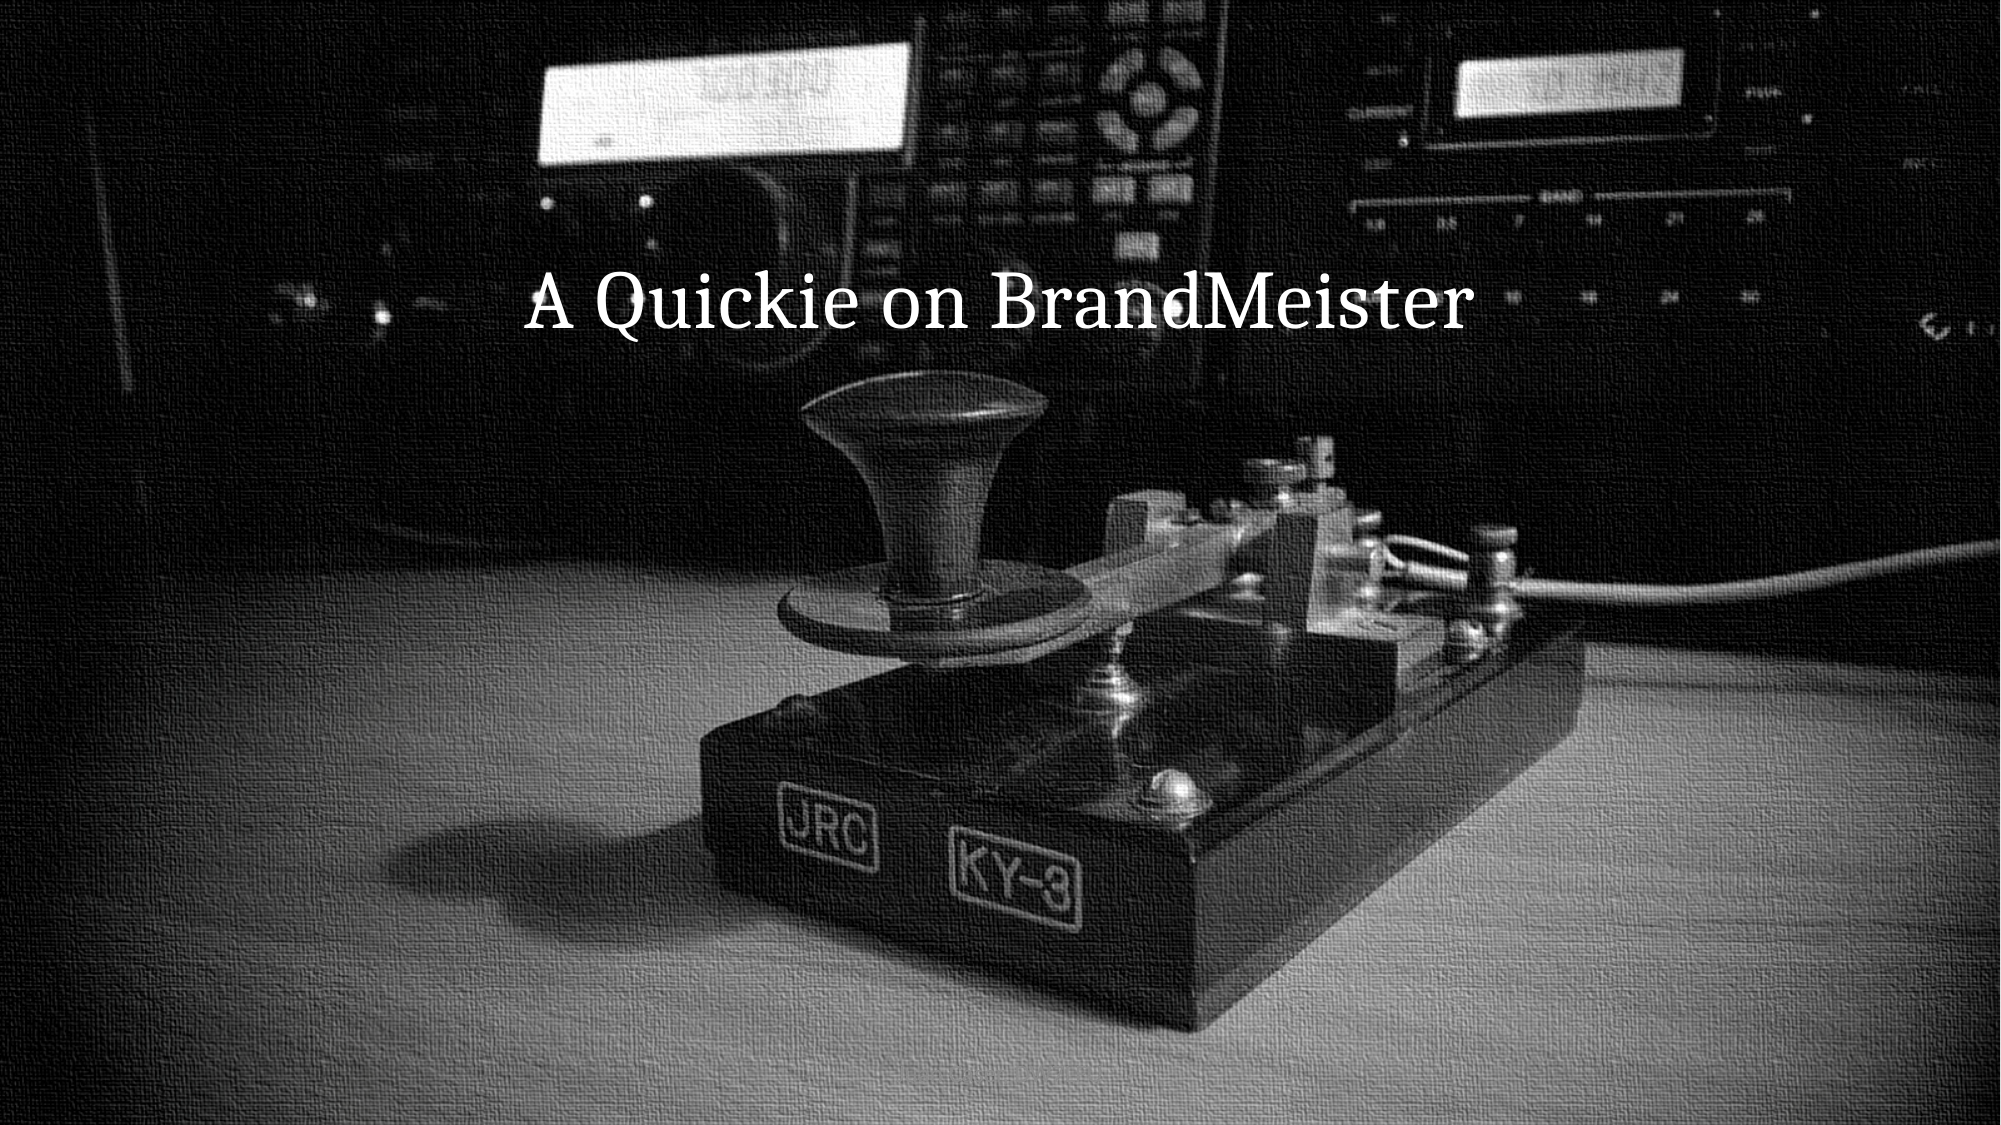

A Quickie on BrandMeister
Juan Caser, DW7LFU